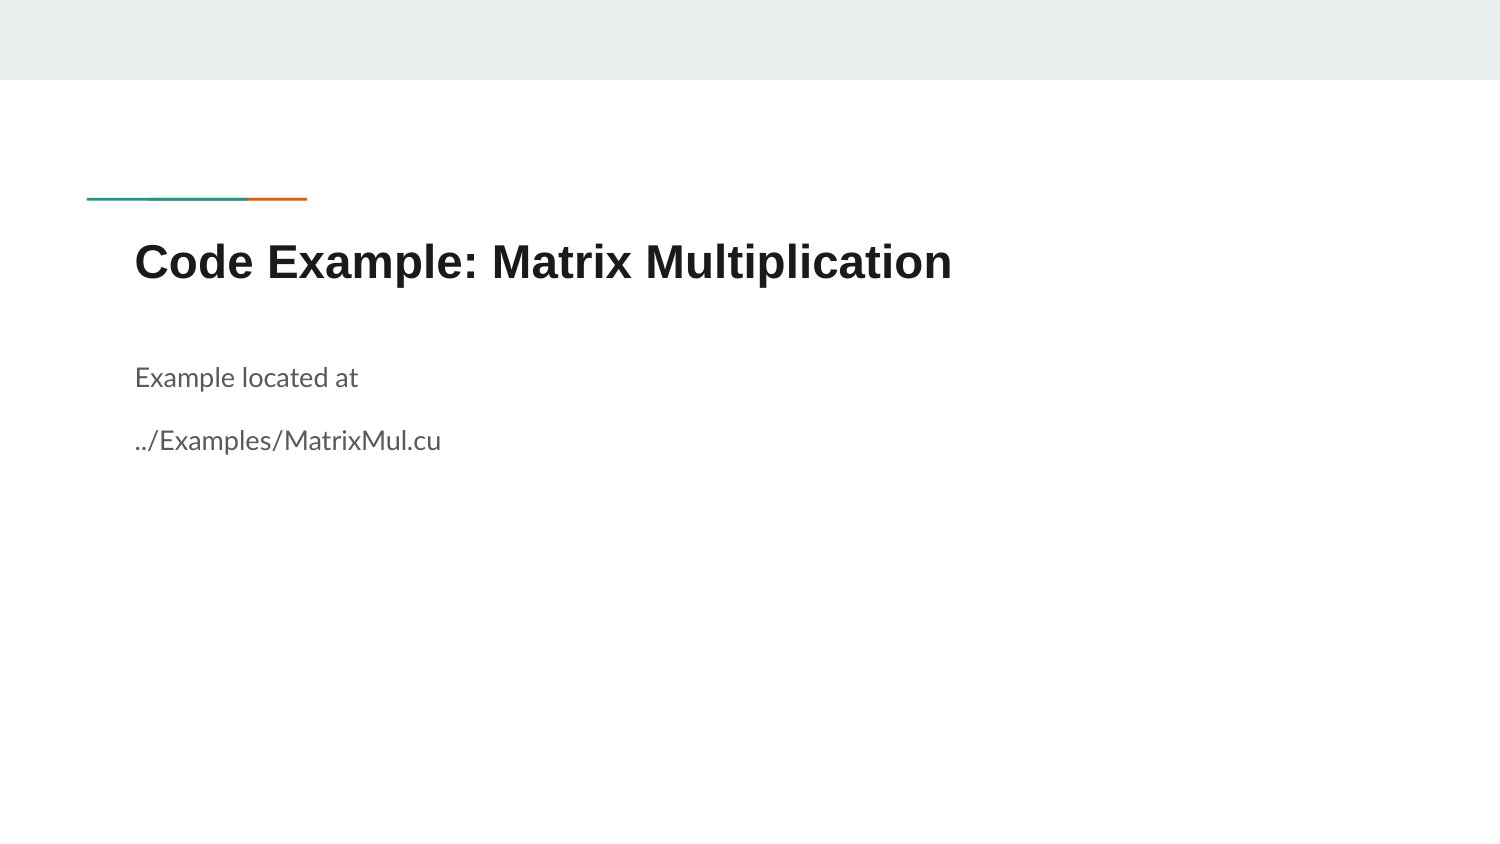

# Code Example: Matrix Multiplication
Example located at
../Examples/MatrixMul.cu